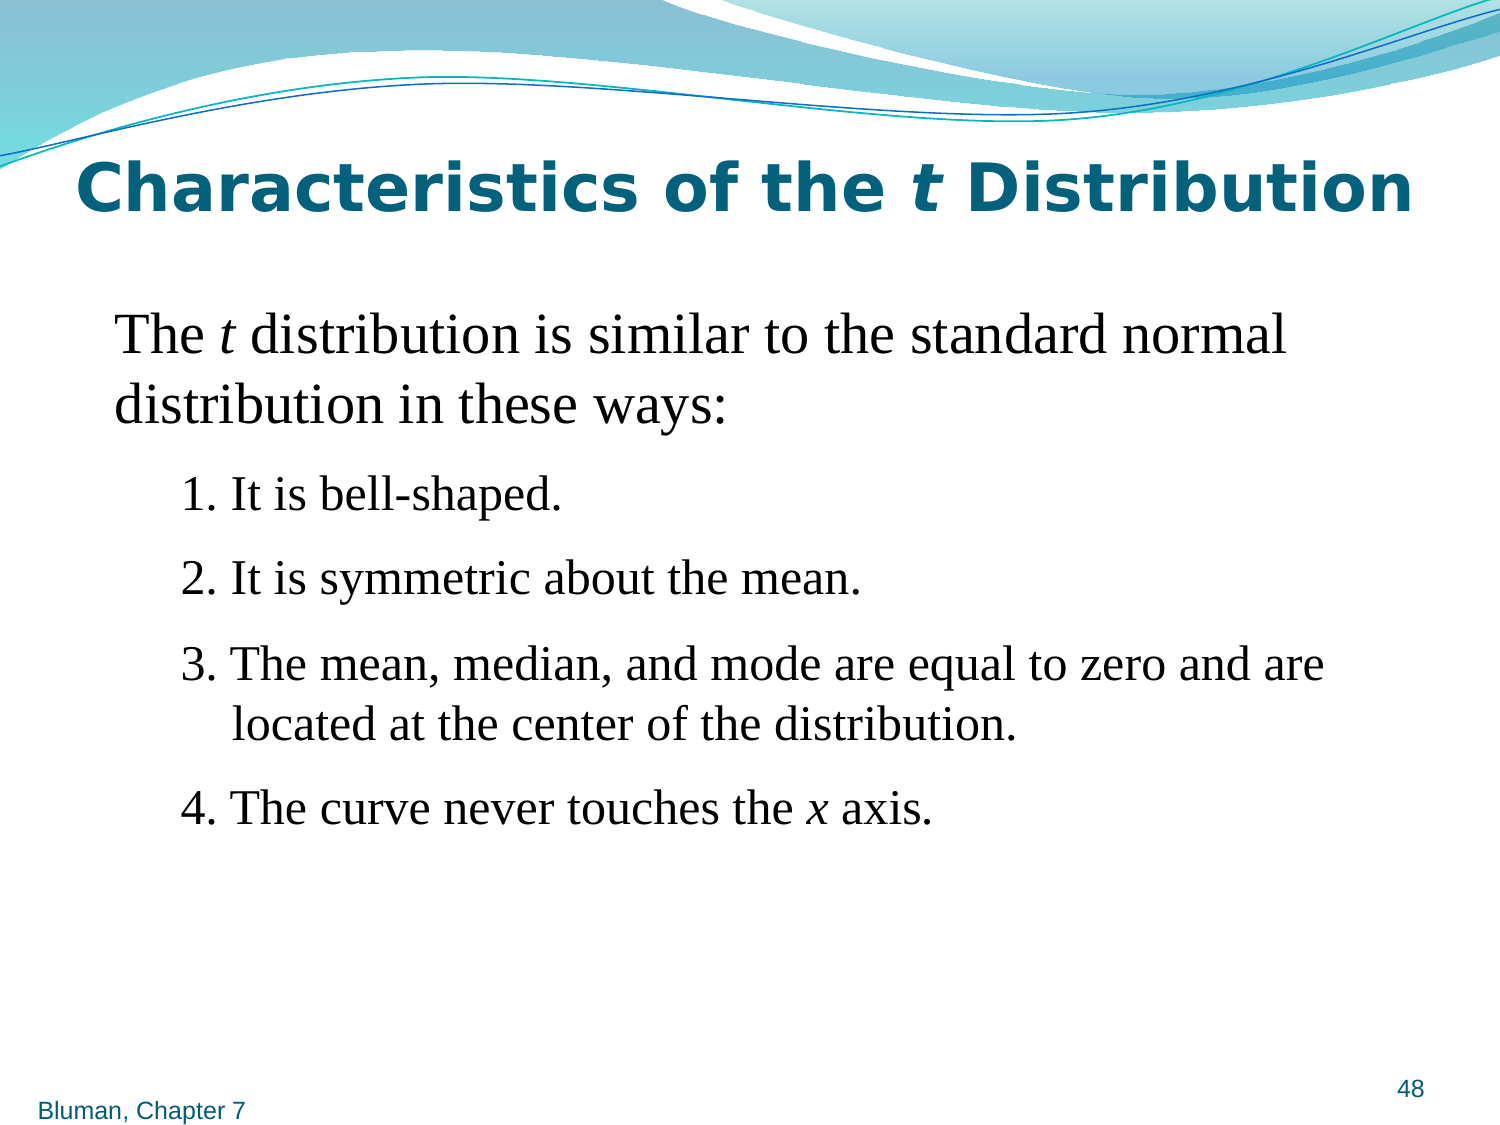

# Characteristics of the t Distribution
The t distribution is similar to the standard normal distribution in these ways:
1. It is bell-shaped.
2. It is symmetric about the mean.
3. The mean, median, and mode are equal to zero and are located at the center of the distribution.
4. The curve never touches the x axis.
48
Bluman, Chapter 7